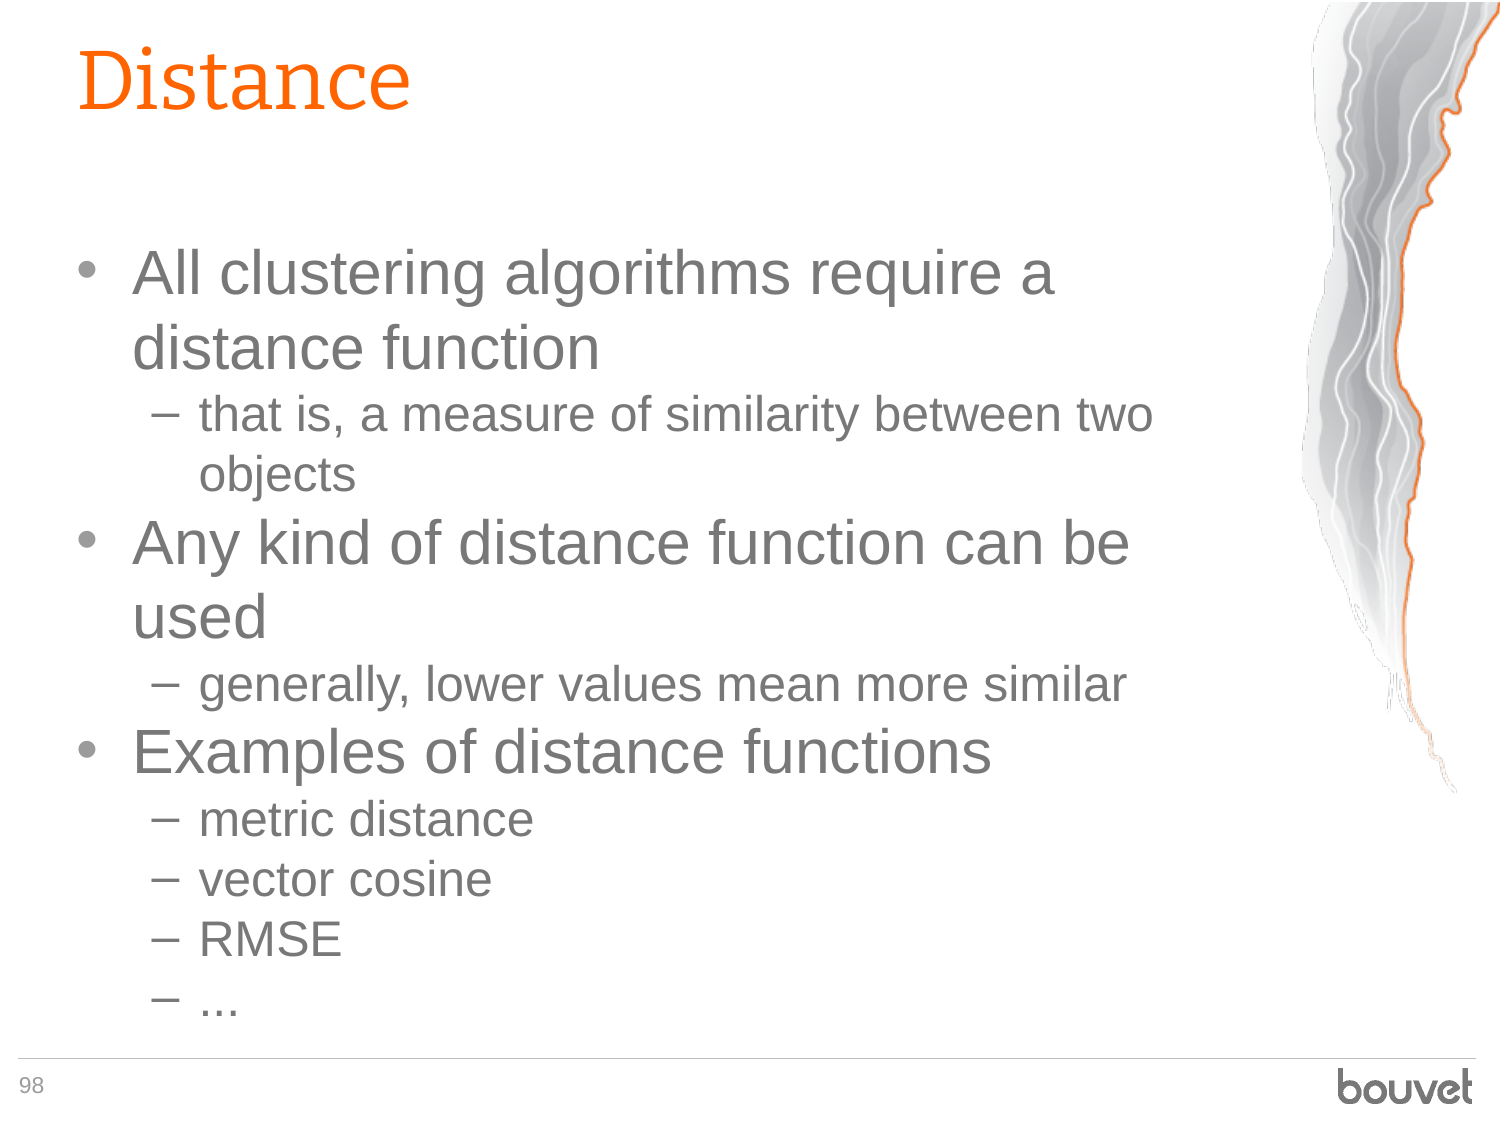

# Distance
All clustering algorithms require a distance function
that is, a measure of similarity between two objects
Any kind of distance function can be used
generally, lower values mean more similar
Examples of distance functions
metric distance
vector cosine
RMSE
...
98